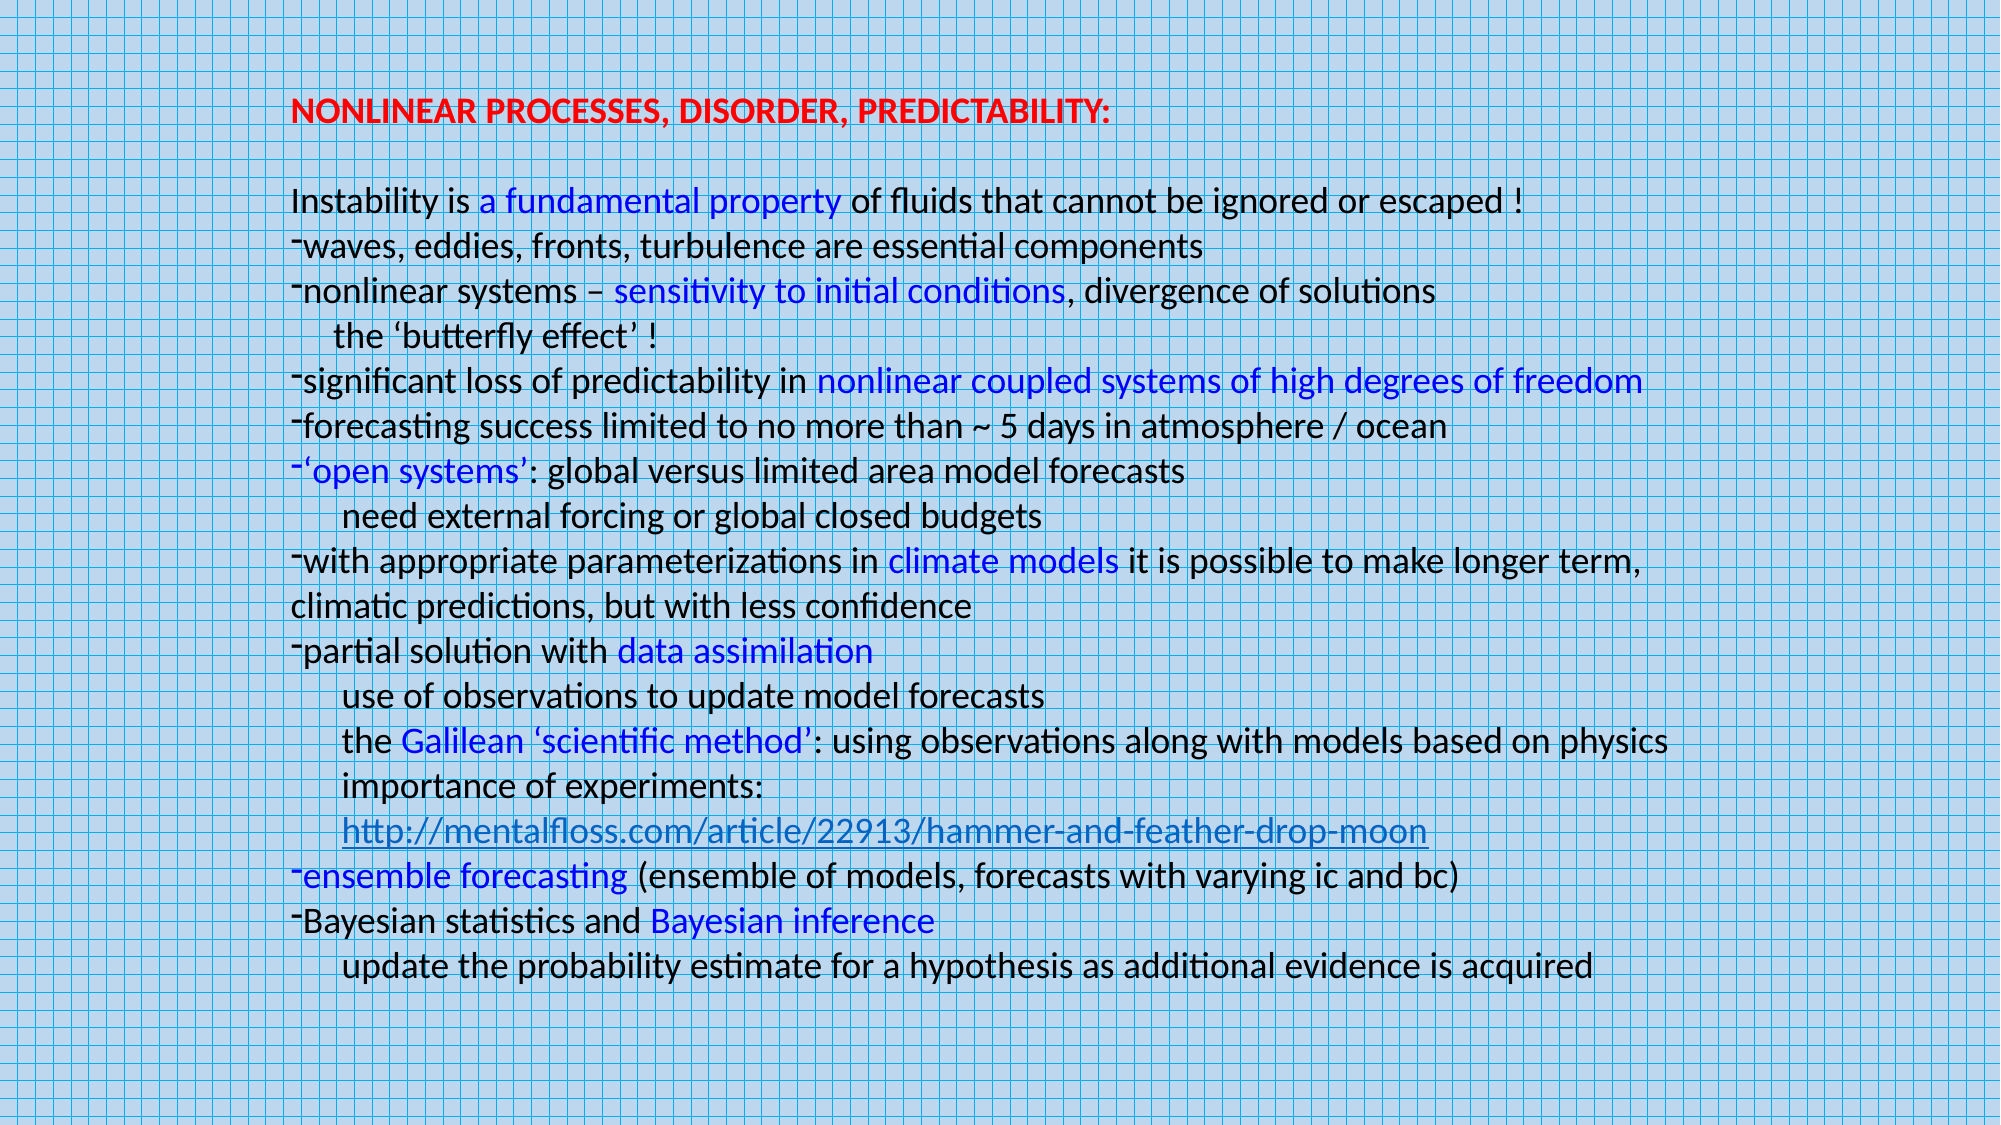

NONLINEAR PROCESSES, DISORDER, PREDICTABILITY:

Instability is a fundamental property of fluids that cannot be ignored or escaped !
waves, eddies, fronts, turbulence are essential components
nonlinear systems – sensitivity to initial conditions, divergence of solutions
     the ‘butterfly effect’ !
significant loss of predictability in nonlinear coupled systems of high degrees of freedom
forecasting success limited to no more than ~ 5 days in atmosphere / ocean
‘open systems’: global versus limited area model forecasts
      need external forcing or global closed budgets
with appropriate parameterizations in climate models it is possible to make longer term, climatic predictions, but with less confidence
partial solution with data assimilation
      use of observations to update model forecasts
      the Galilean ‘scientific method’: using observations along with models based on physics
      importance of experiments:
      http://mentalfloss.com/article/22913/hammer-and-feather-drop-moon
ensemble forecasting (ensemble of models, forecasts with varying ic and bc)
Bayesian statistics and Bayesian inference
      update the probability estimate for a hypothesis as additional evidence is acquired